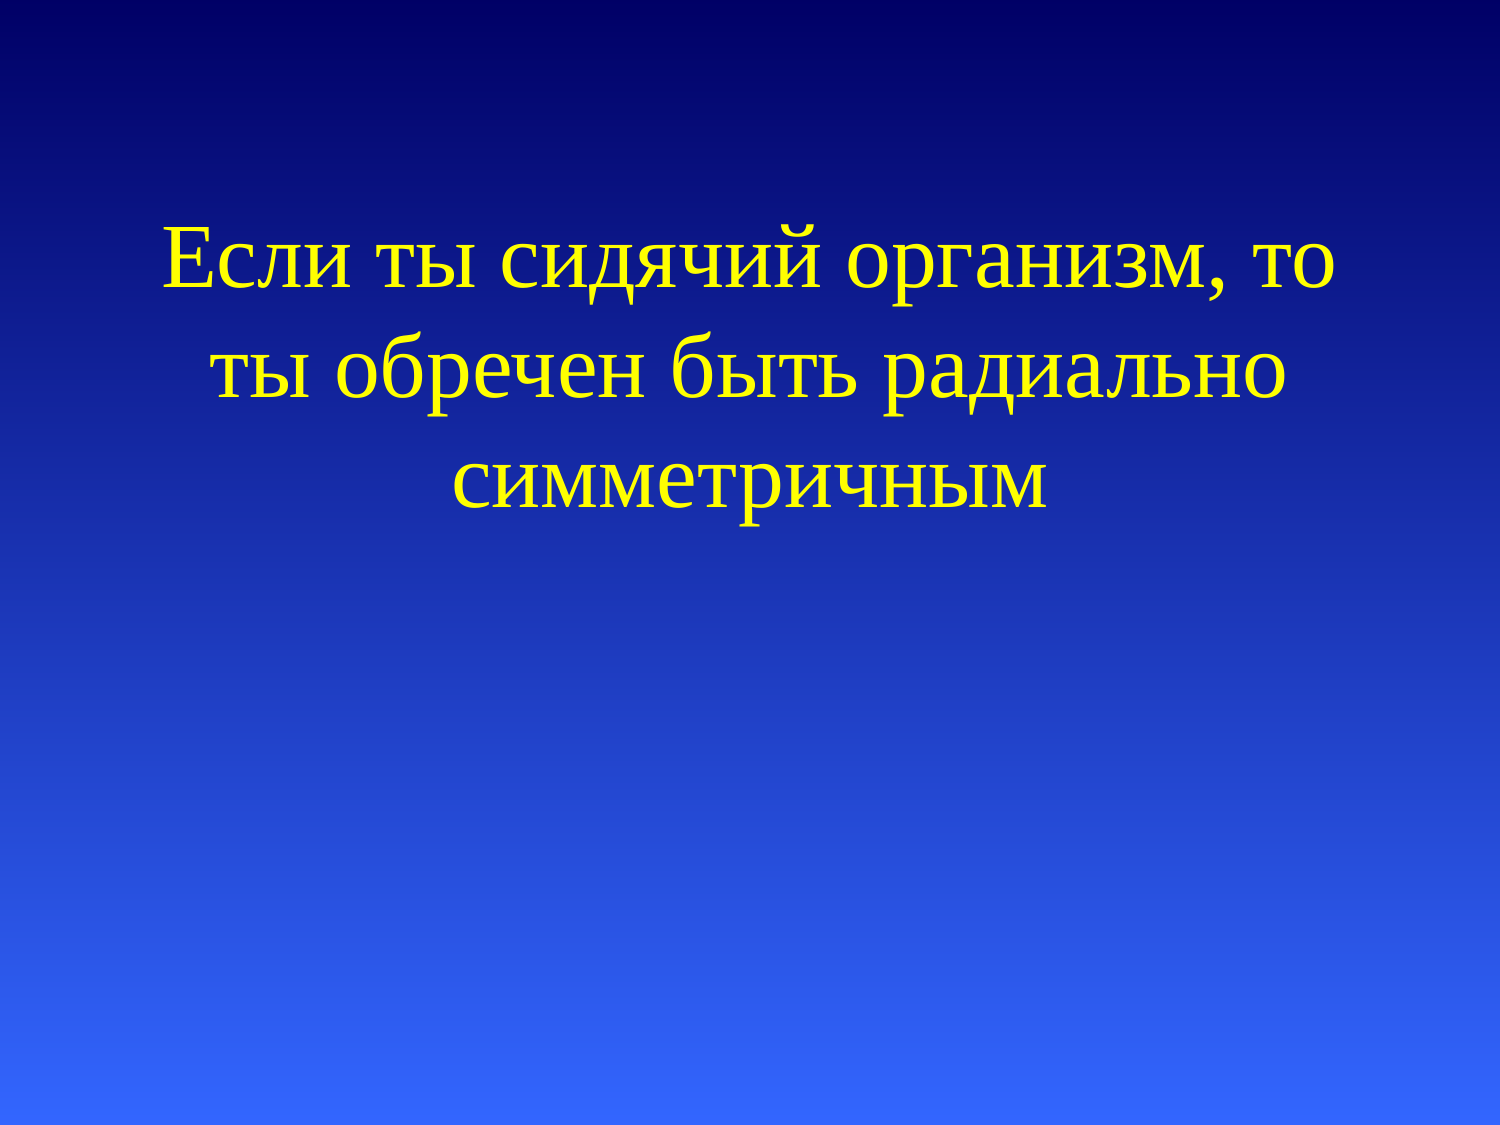

# Если ты сидячий организм, то ты обречен быть радиально симметричным